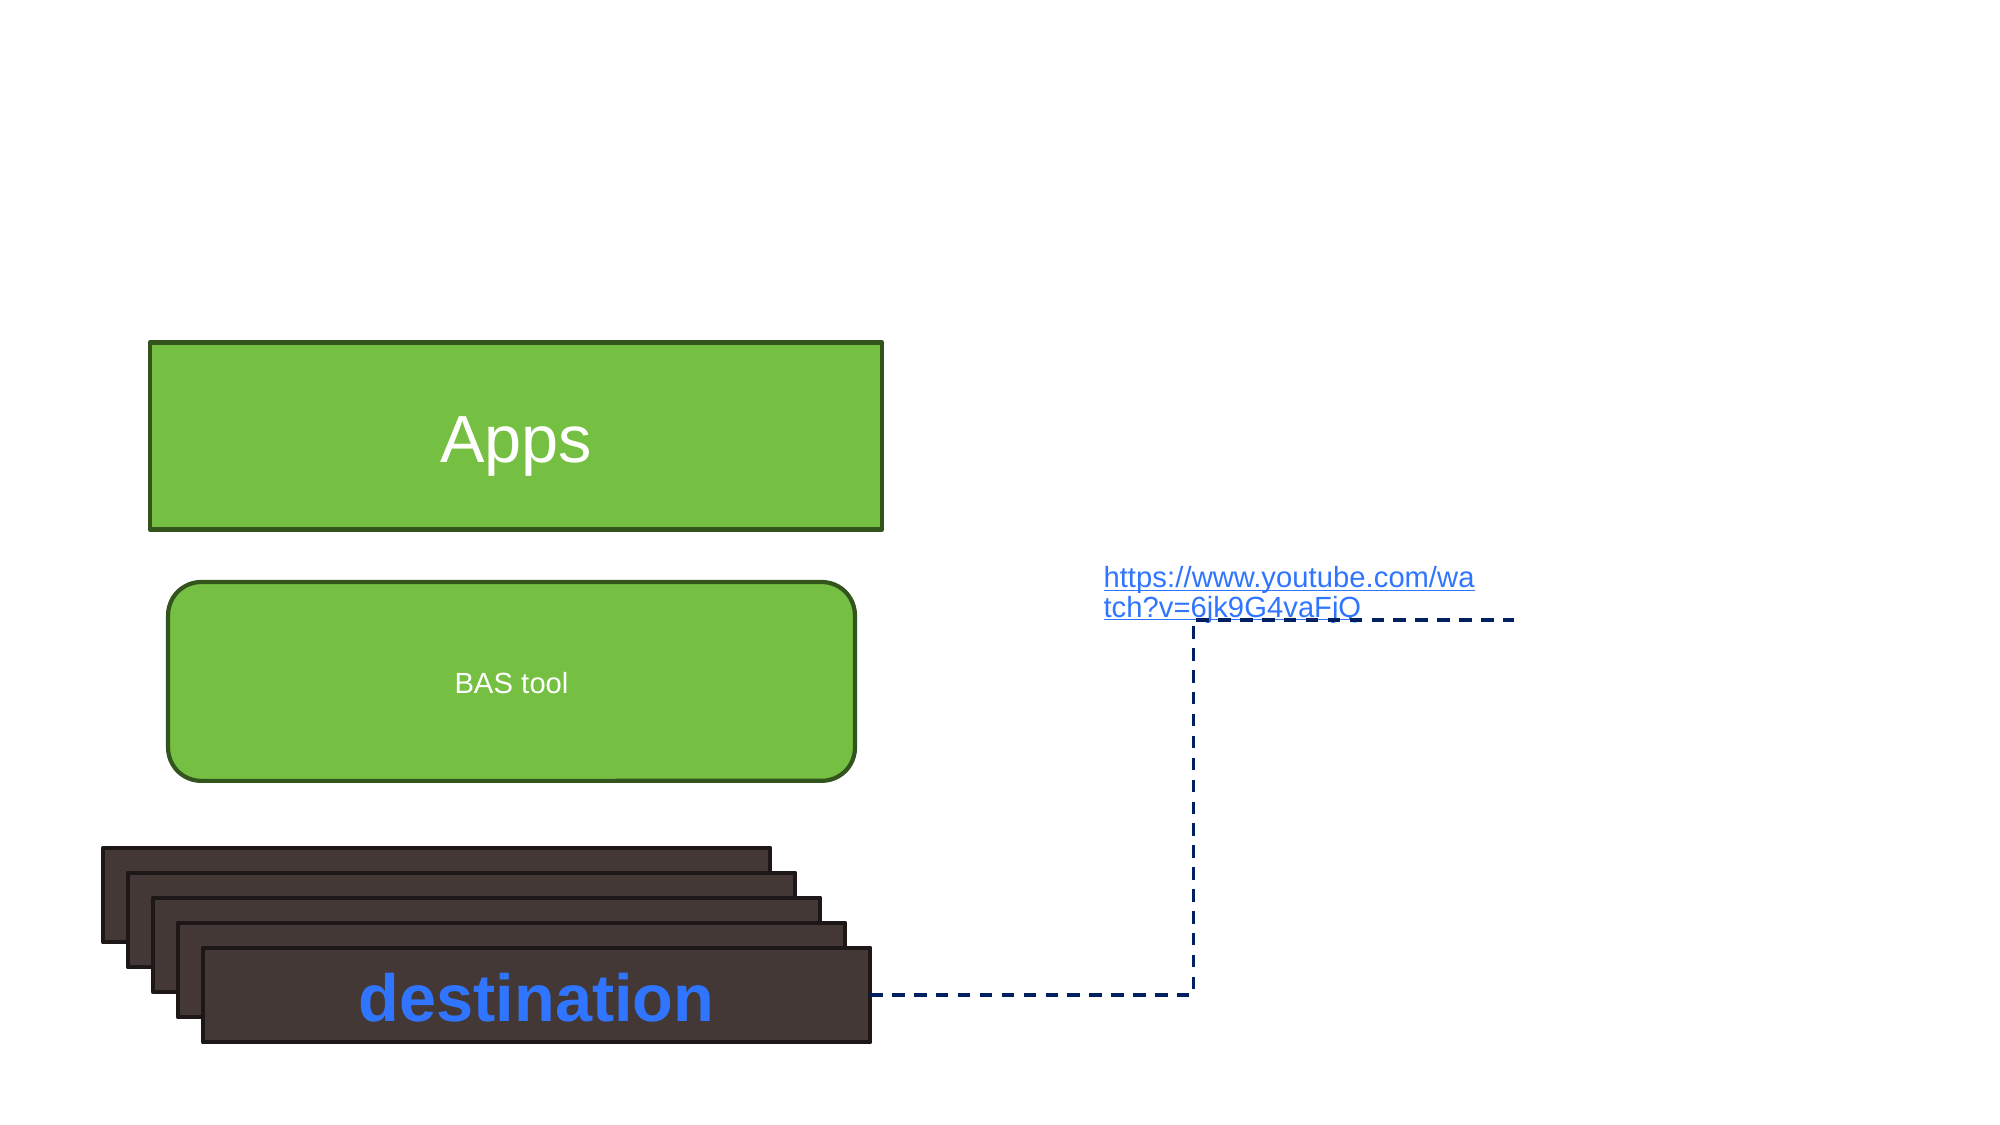

Apps
https://www.youtube.com/watch?v=6jk9G4vaFjQ

BAS tool
destination
destination
destination
destination
destination